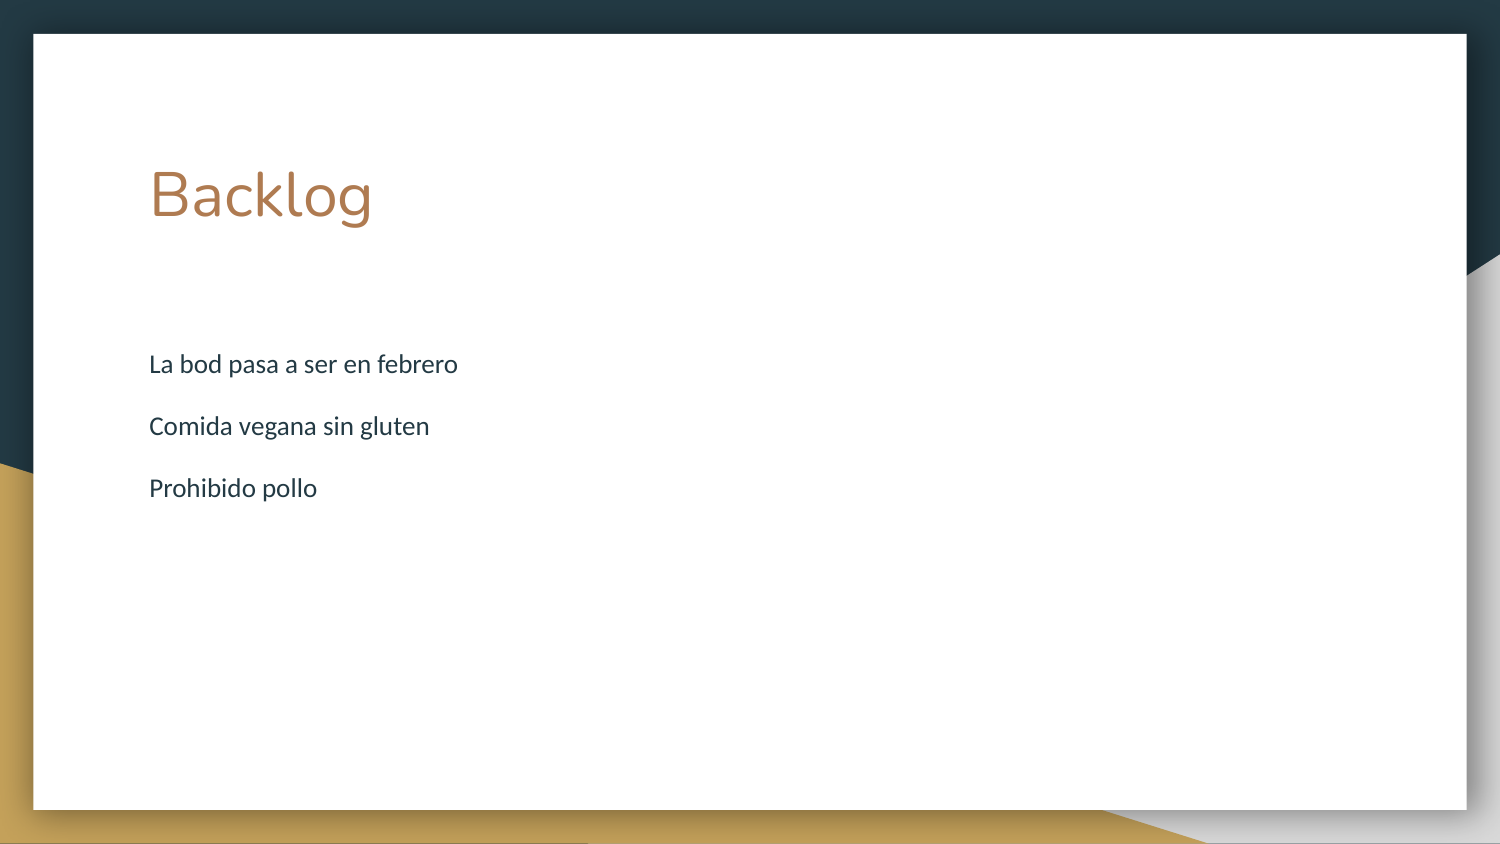

# Backlog
La bod pasa a ser en febrero
Comida vegana sin gluten
Prohibido pollo